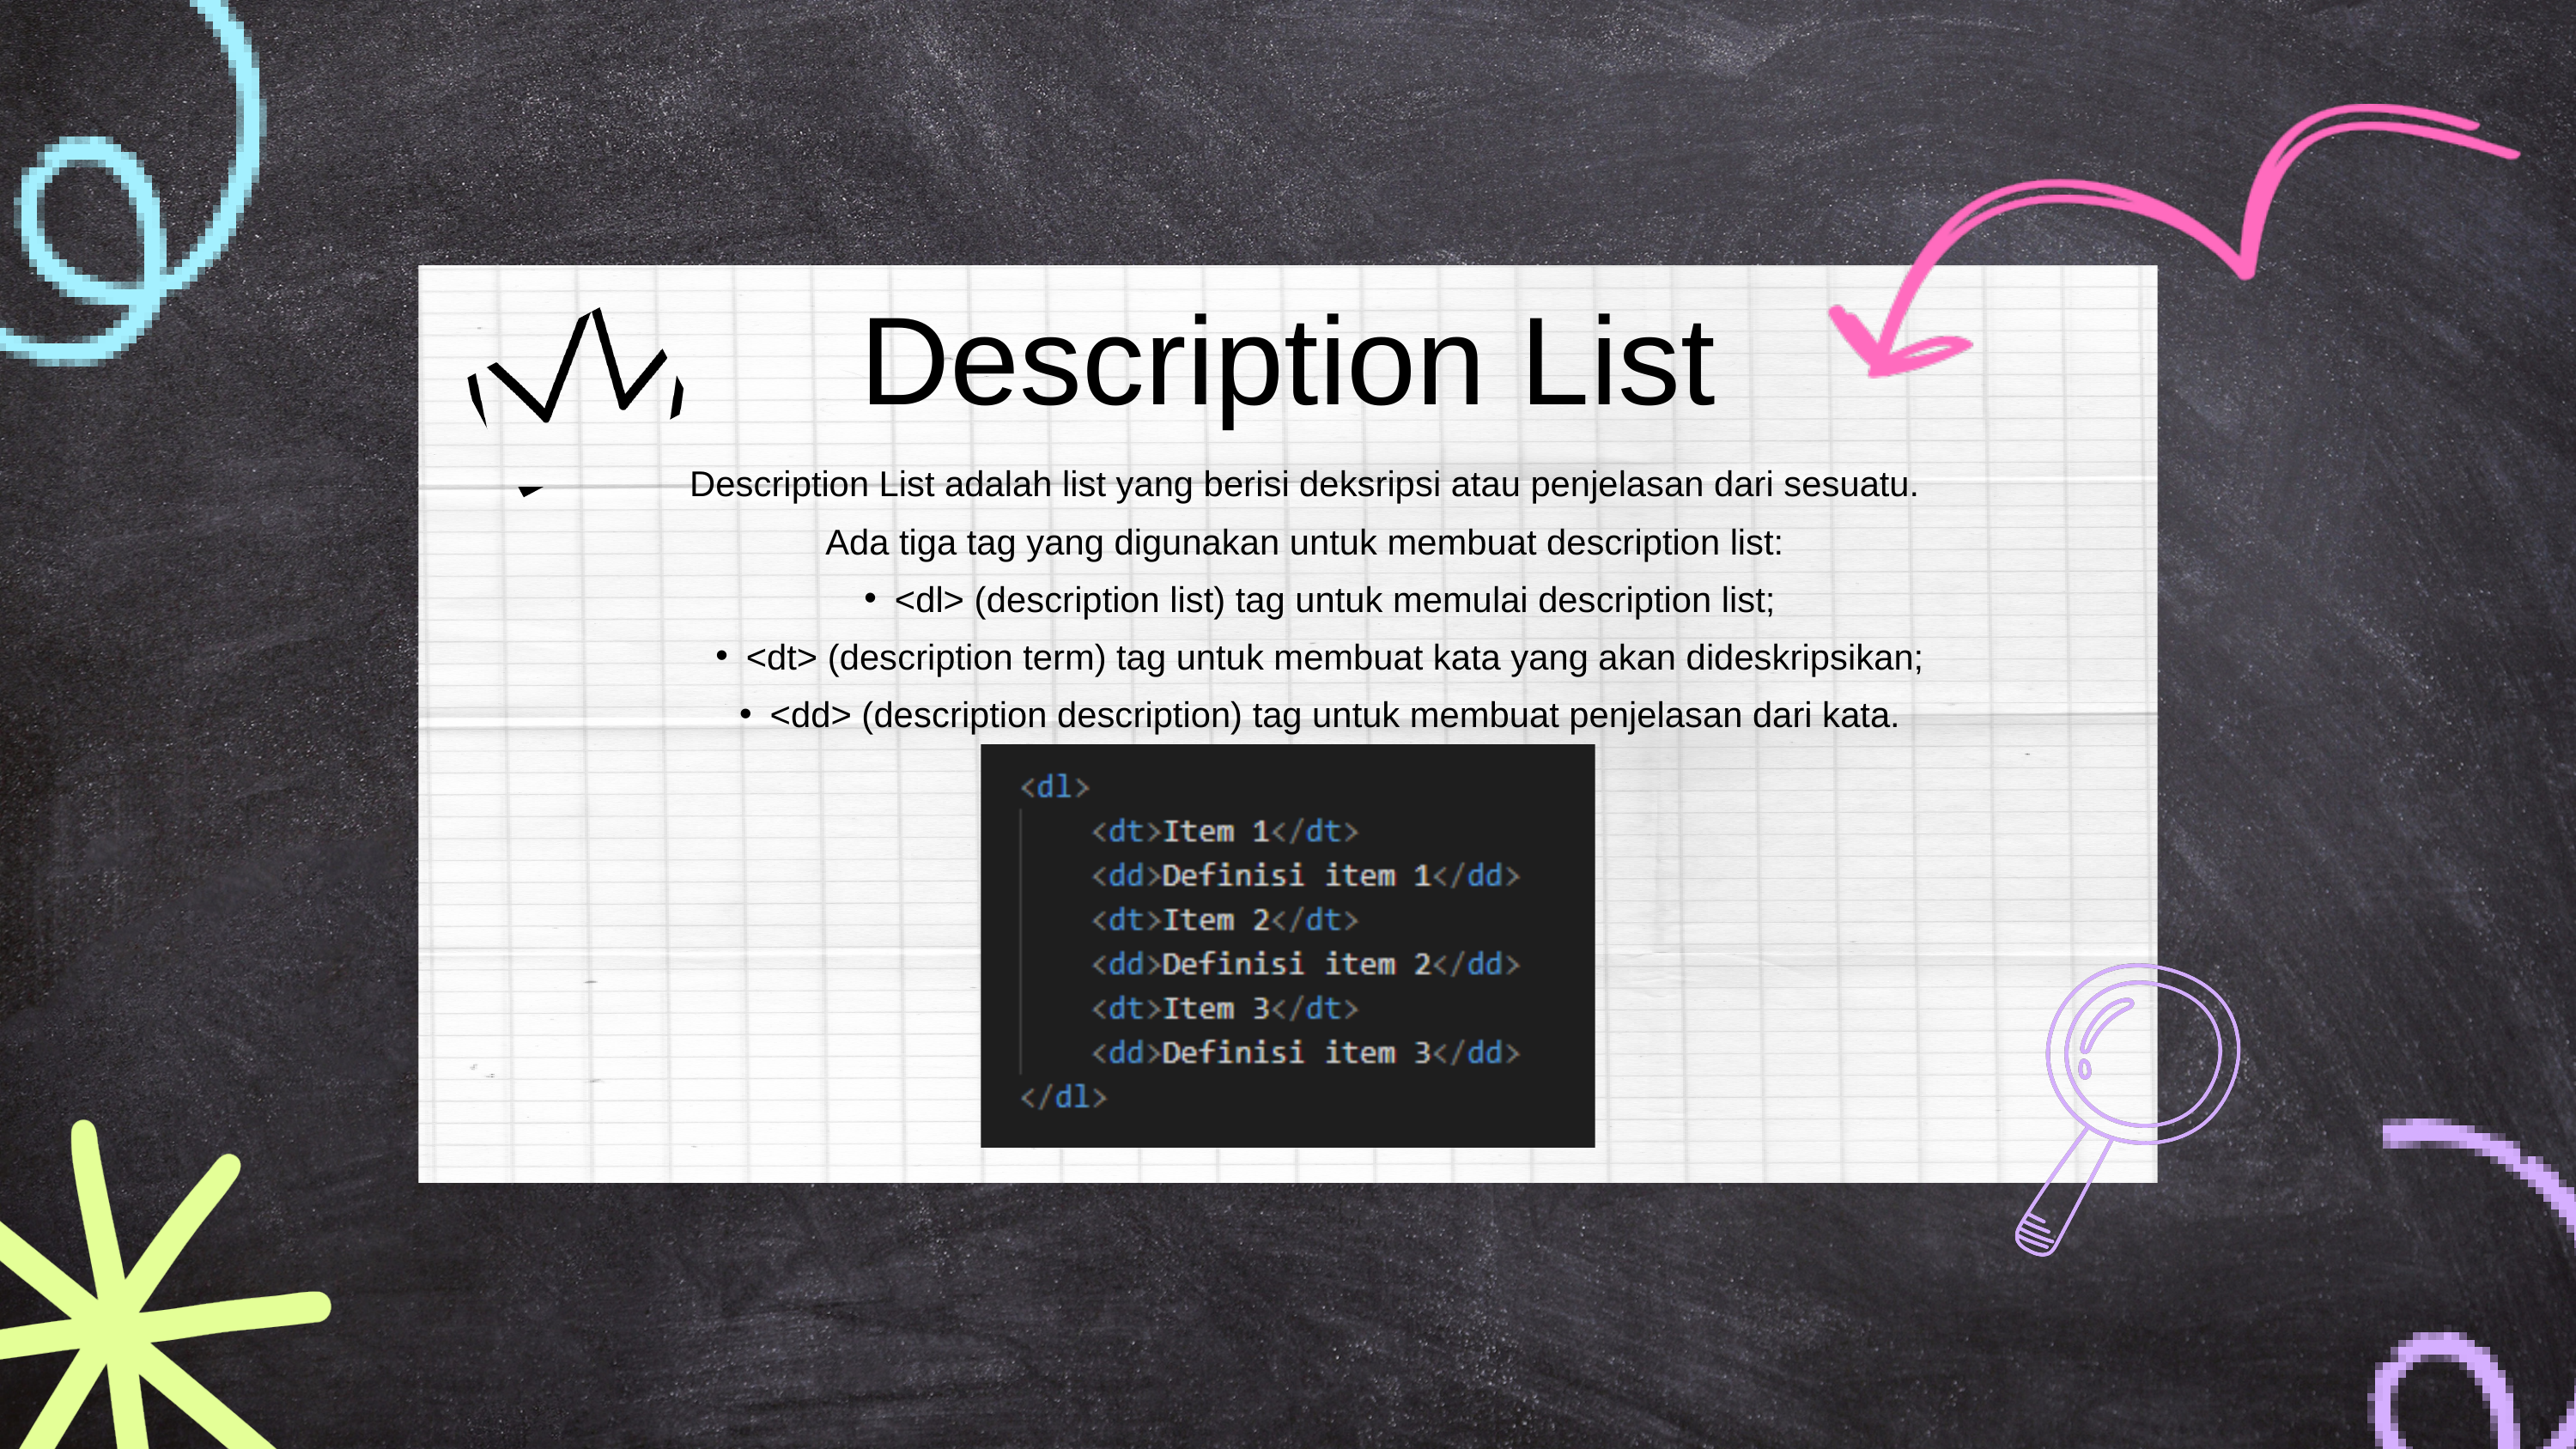

Description List

Description List adalah list yang berisi deksripsi atau penjelasan dari sesuatu.
Ada tiga tag yang digunakan untuk membuat description list:
<dl> (description list) tag untuk memulai description list;
<dt> (description term) tag untuk membuat kata yang akan dideskripsikan;
<dd> (description description) tag untuk membuat penjelasan dari kata.